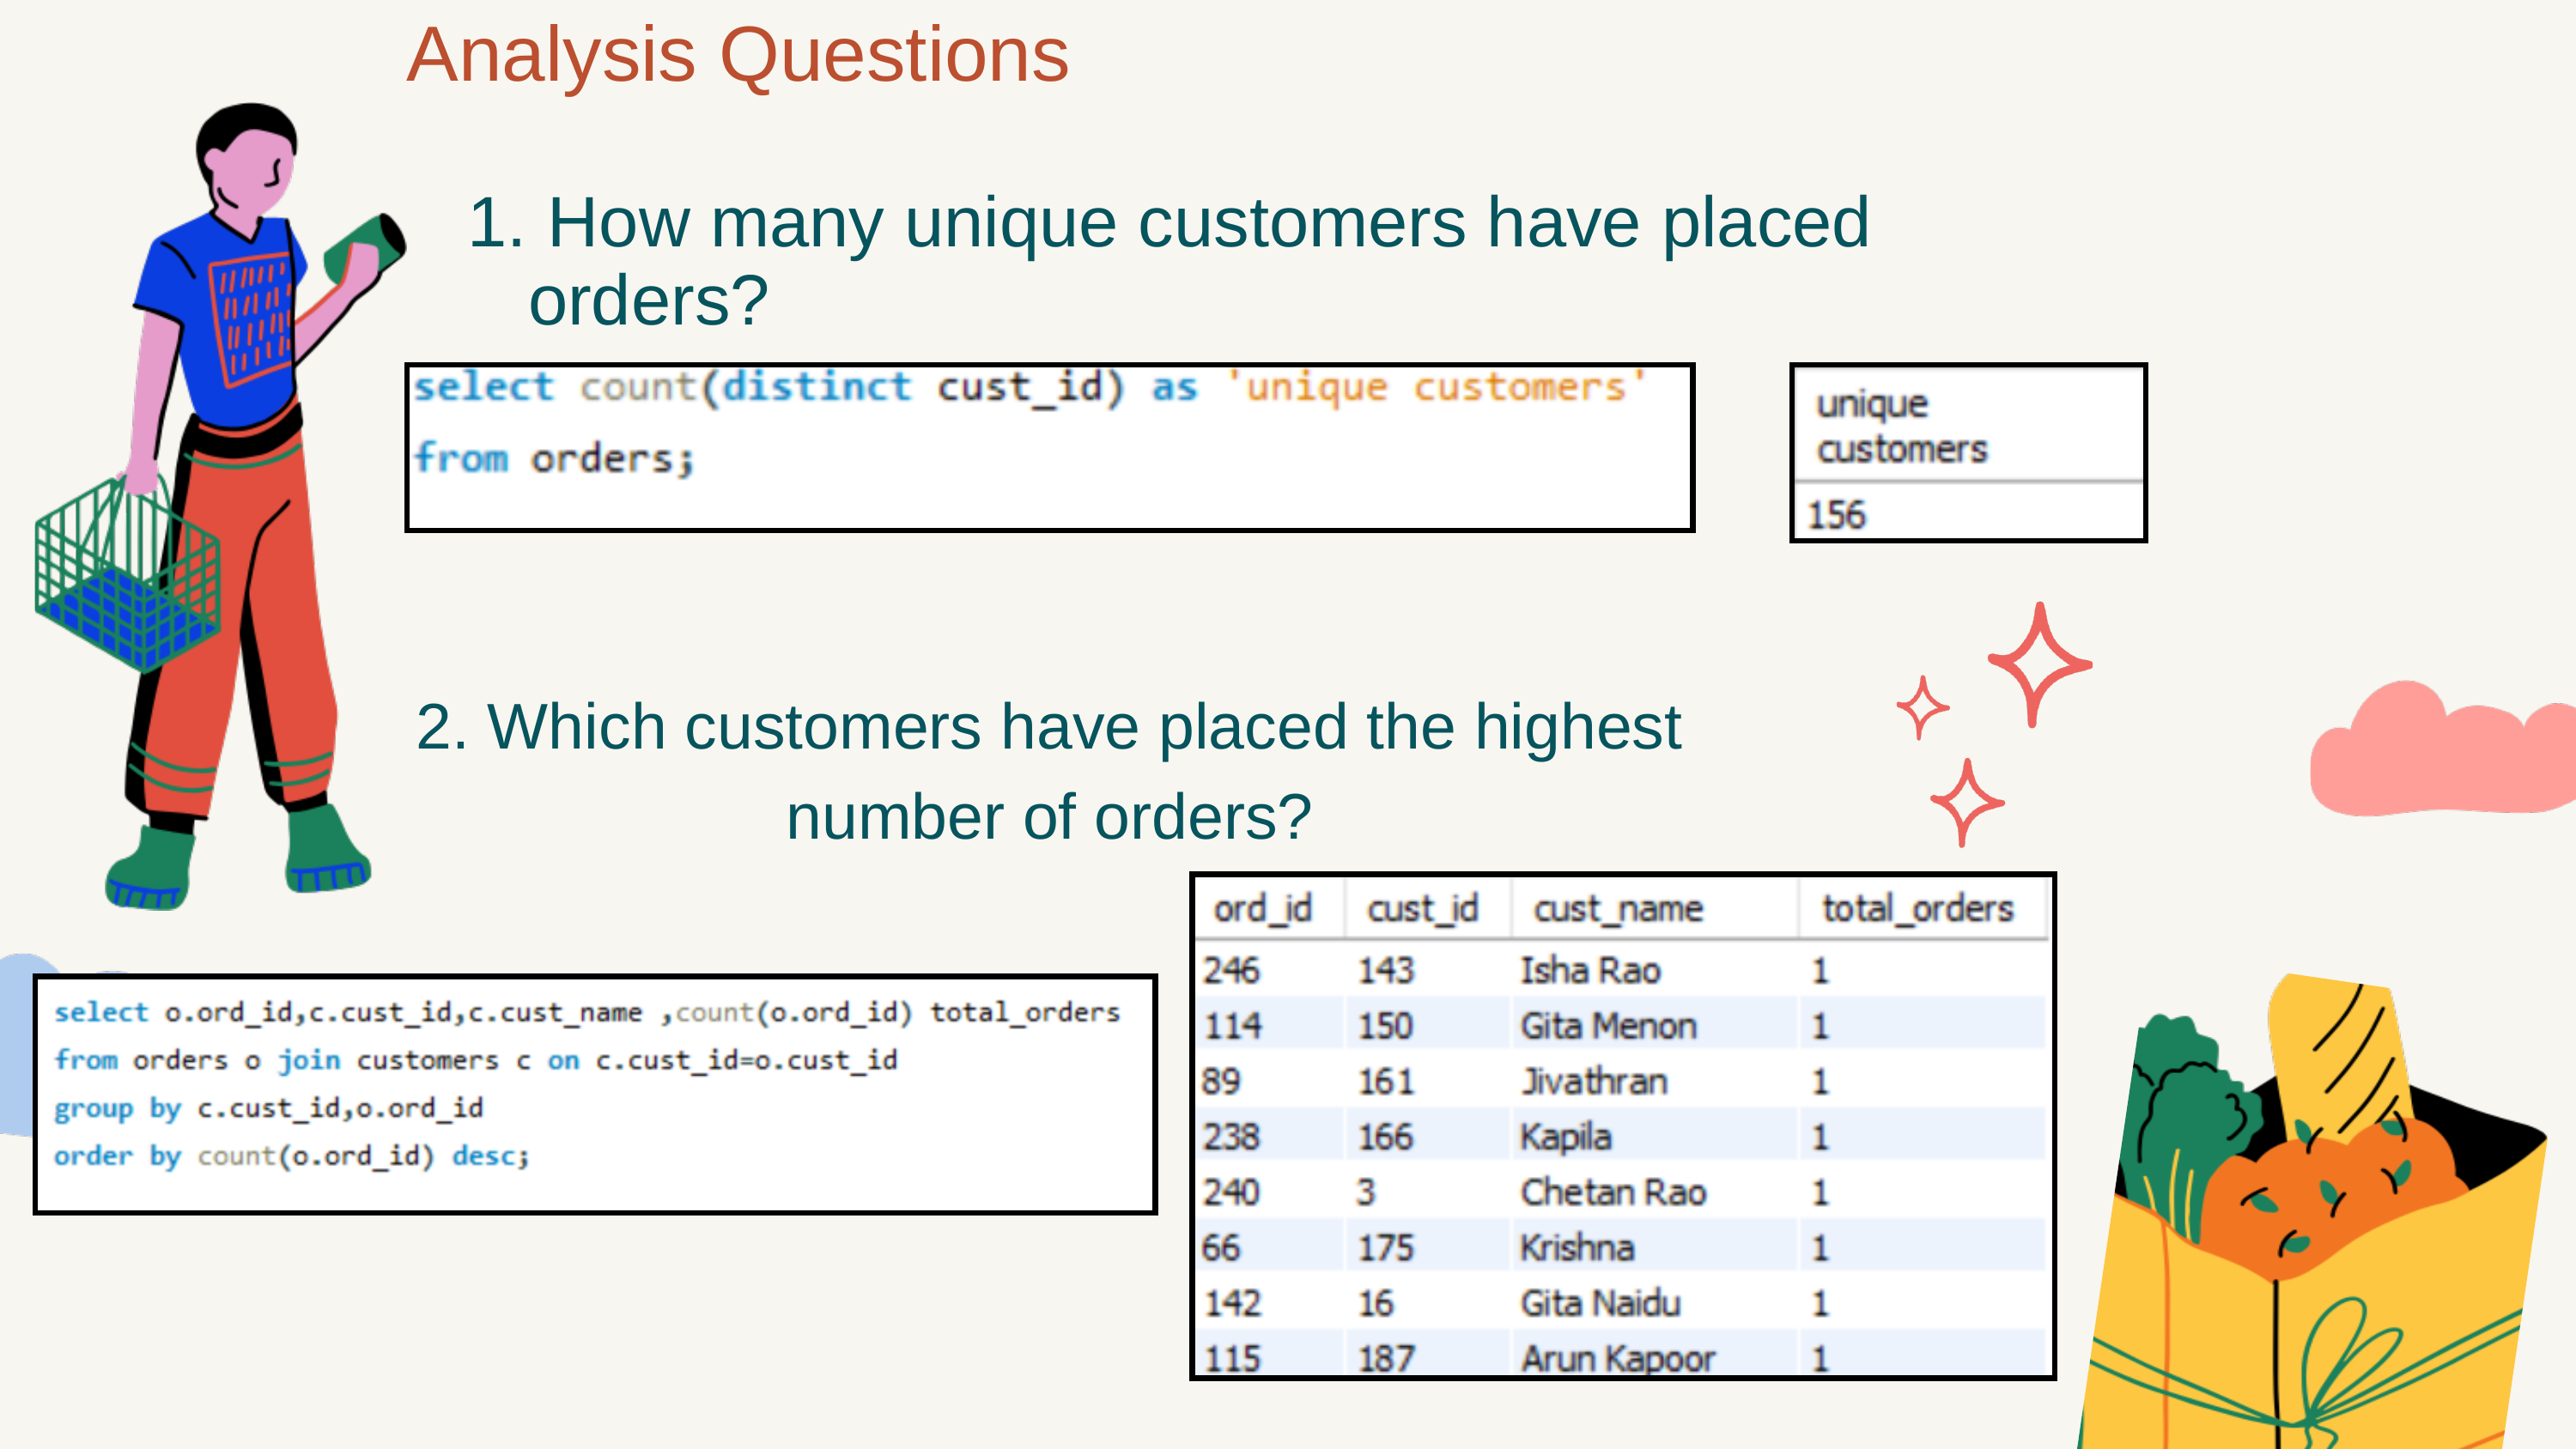

Analysis Questions

 How many unique customers have placed orders?

2. Which customers have placed the highest number of orders?